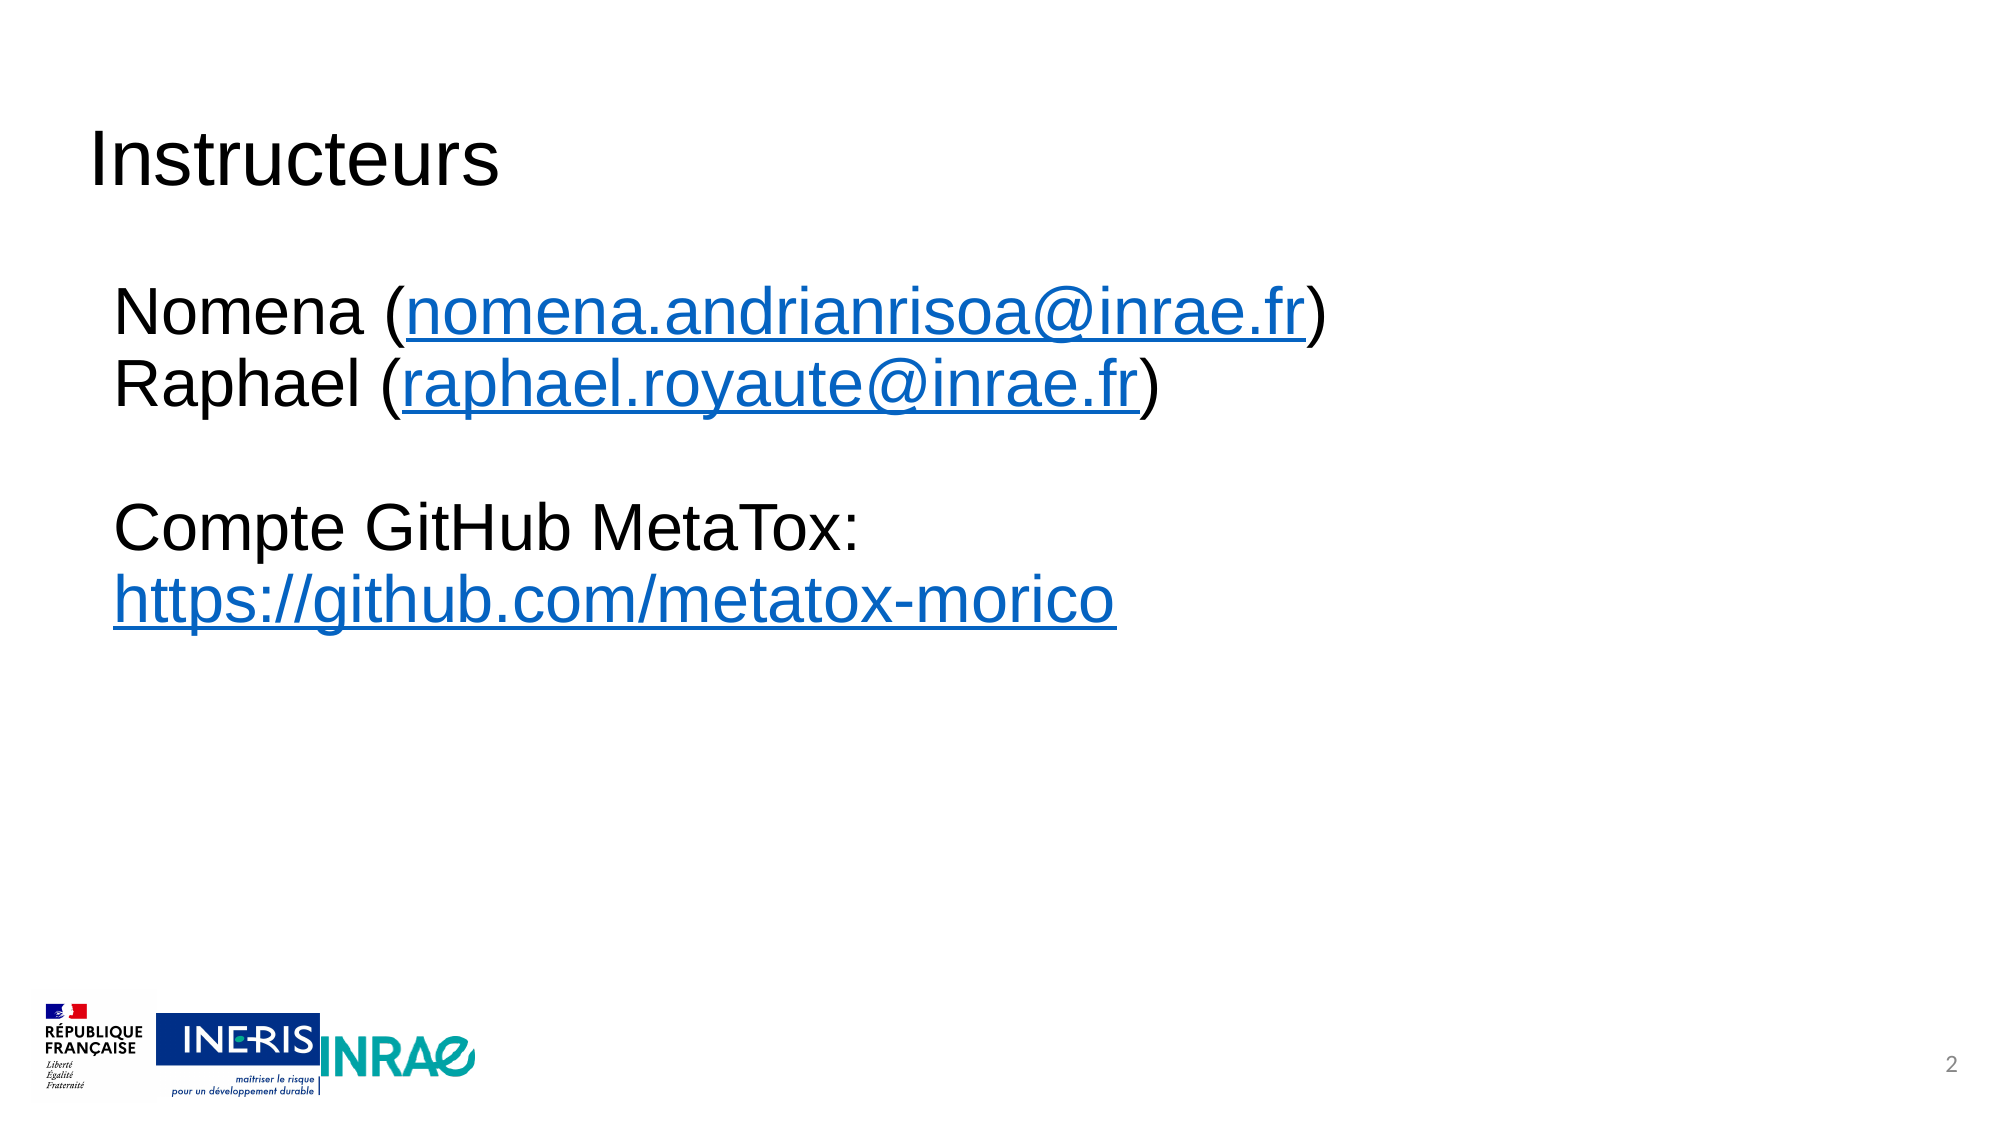

1
# Instructeurs
Nomena (nomena.andrianrisoa@inrae.fr)
Raphael (raphael.royaute@inrae.fr)

Compte GitHub MetaTox:
https://github.com/metatox-morico

2
3
4
2